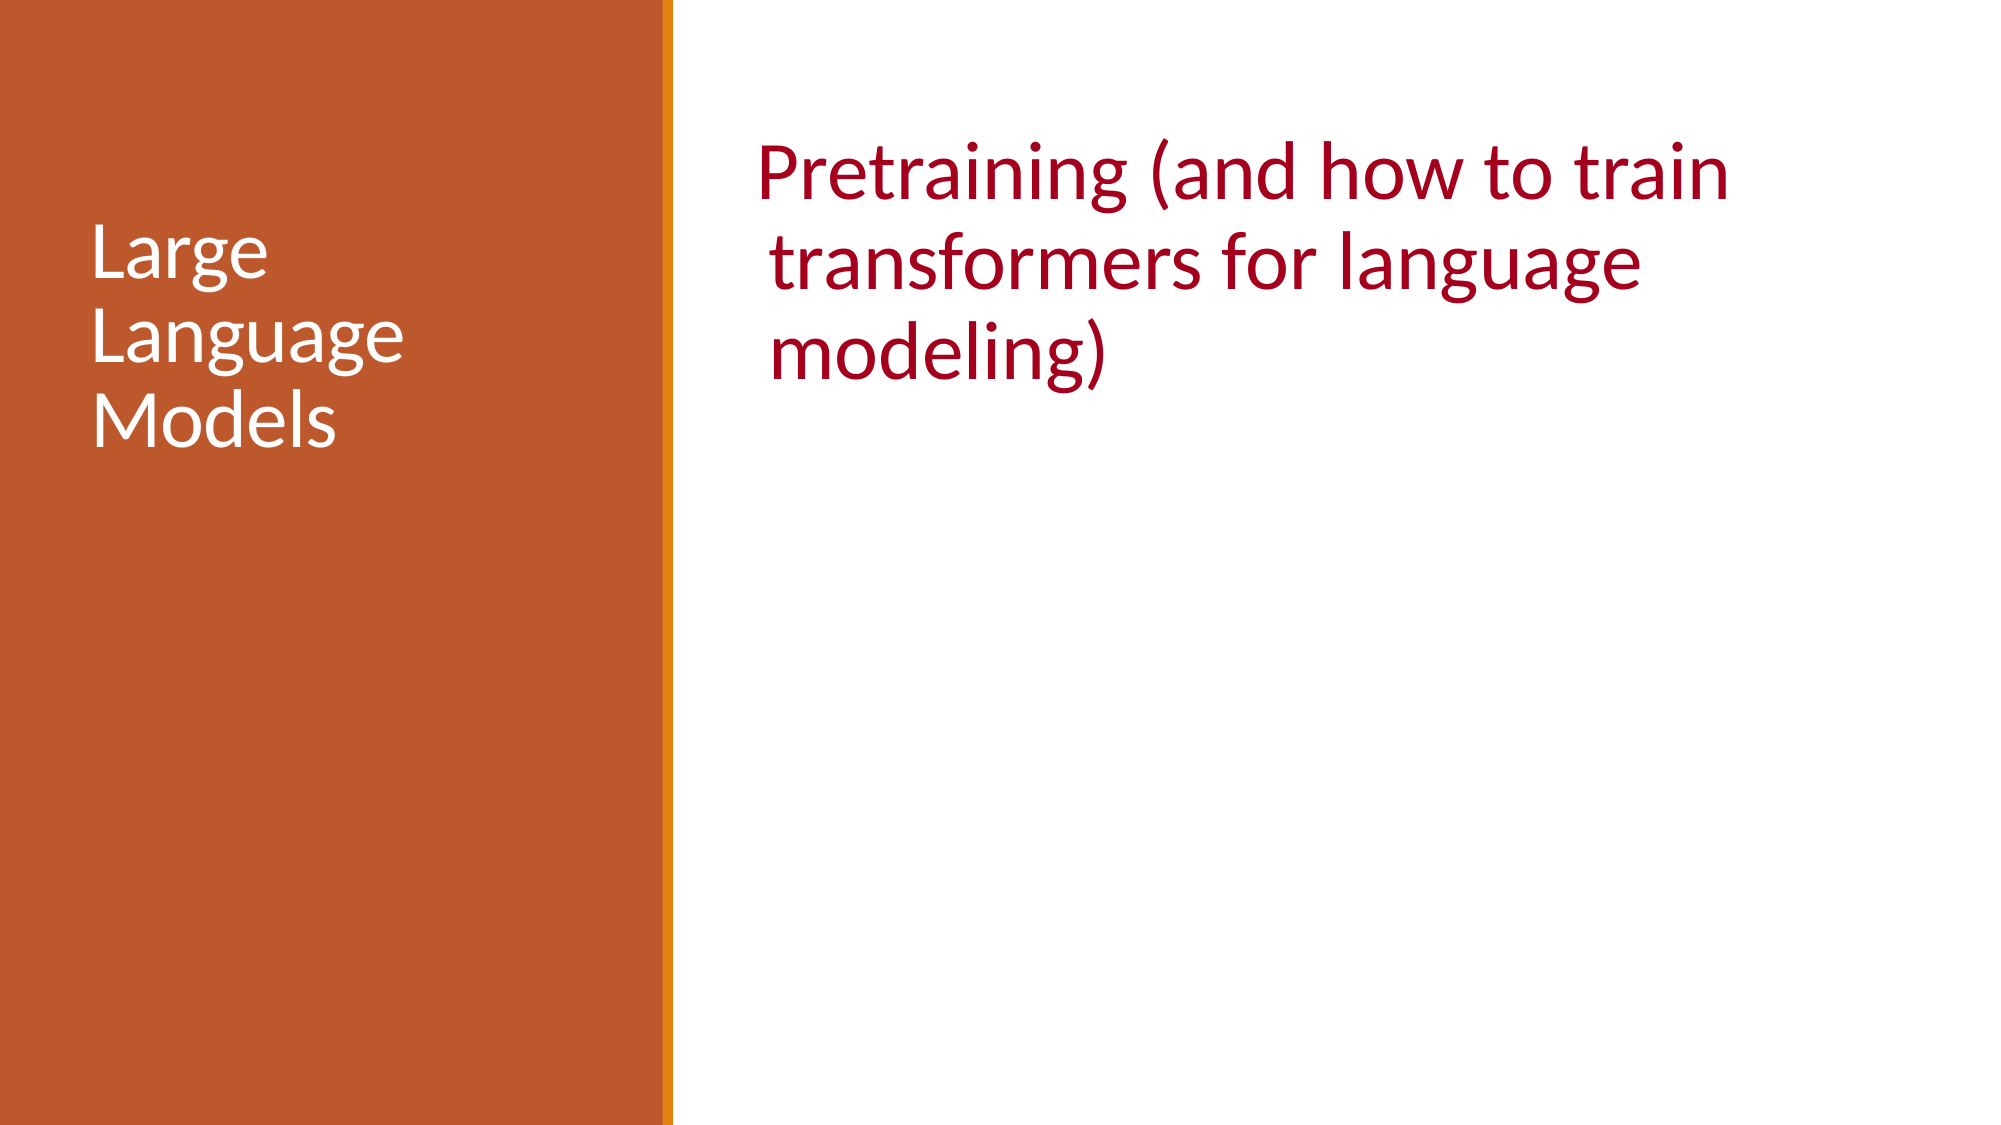

# Large Language Models
Pretraining (and how to train transformers for language modeling)